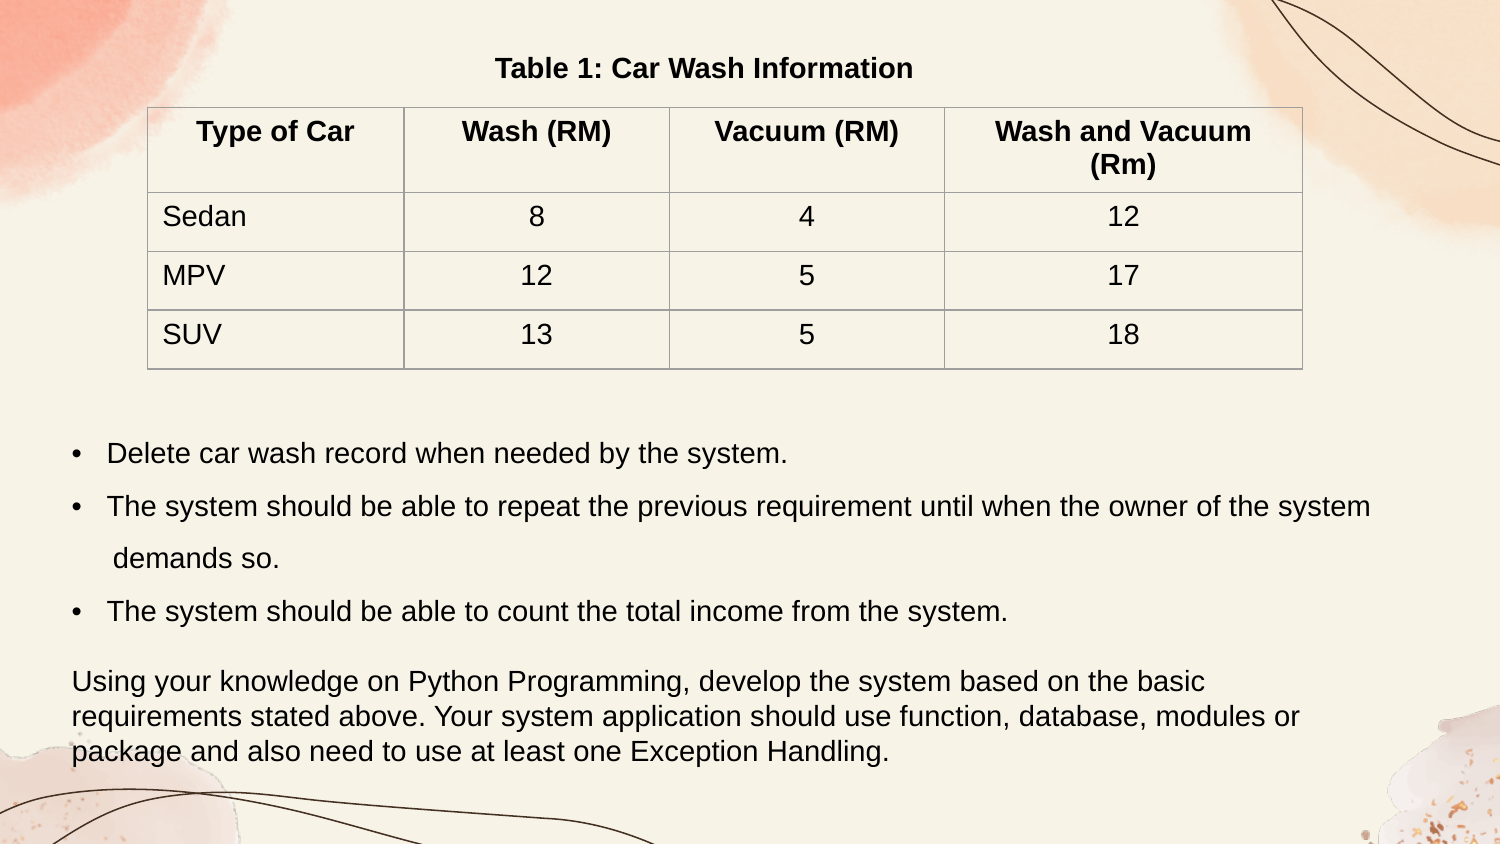

Table 1: Car Wash Information
| Type of Car | Wash (RM) | Vacuum (RM) | Wash and Vacuum (Rm) |
| --- | --- | --- | --- |
| Sedan | 8 | 4 | 12 |
| MPV | 12 | 5 | 17 |
| SUV | 13 | 5 | 18 |
•   Delete car wash record when needed by the system.
•   The system should be able to repeat the previous requirement until when the owner of the system       demands so.
•   The system should be able to count the total income from the system.

Using your knowledge on Python Programming, develop the system based on the basic requirements stated above. Your system application should use function, database, modules or package and also need to use at least one Exception Handling.